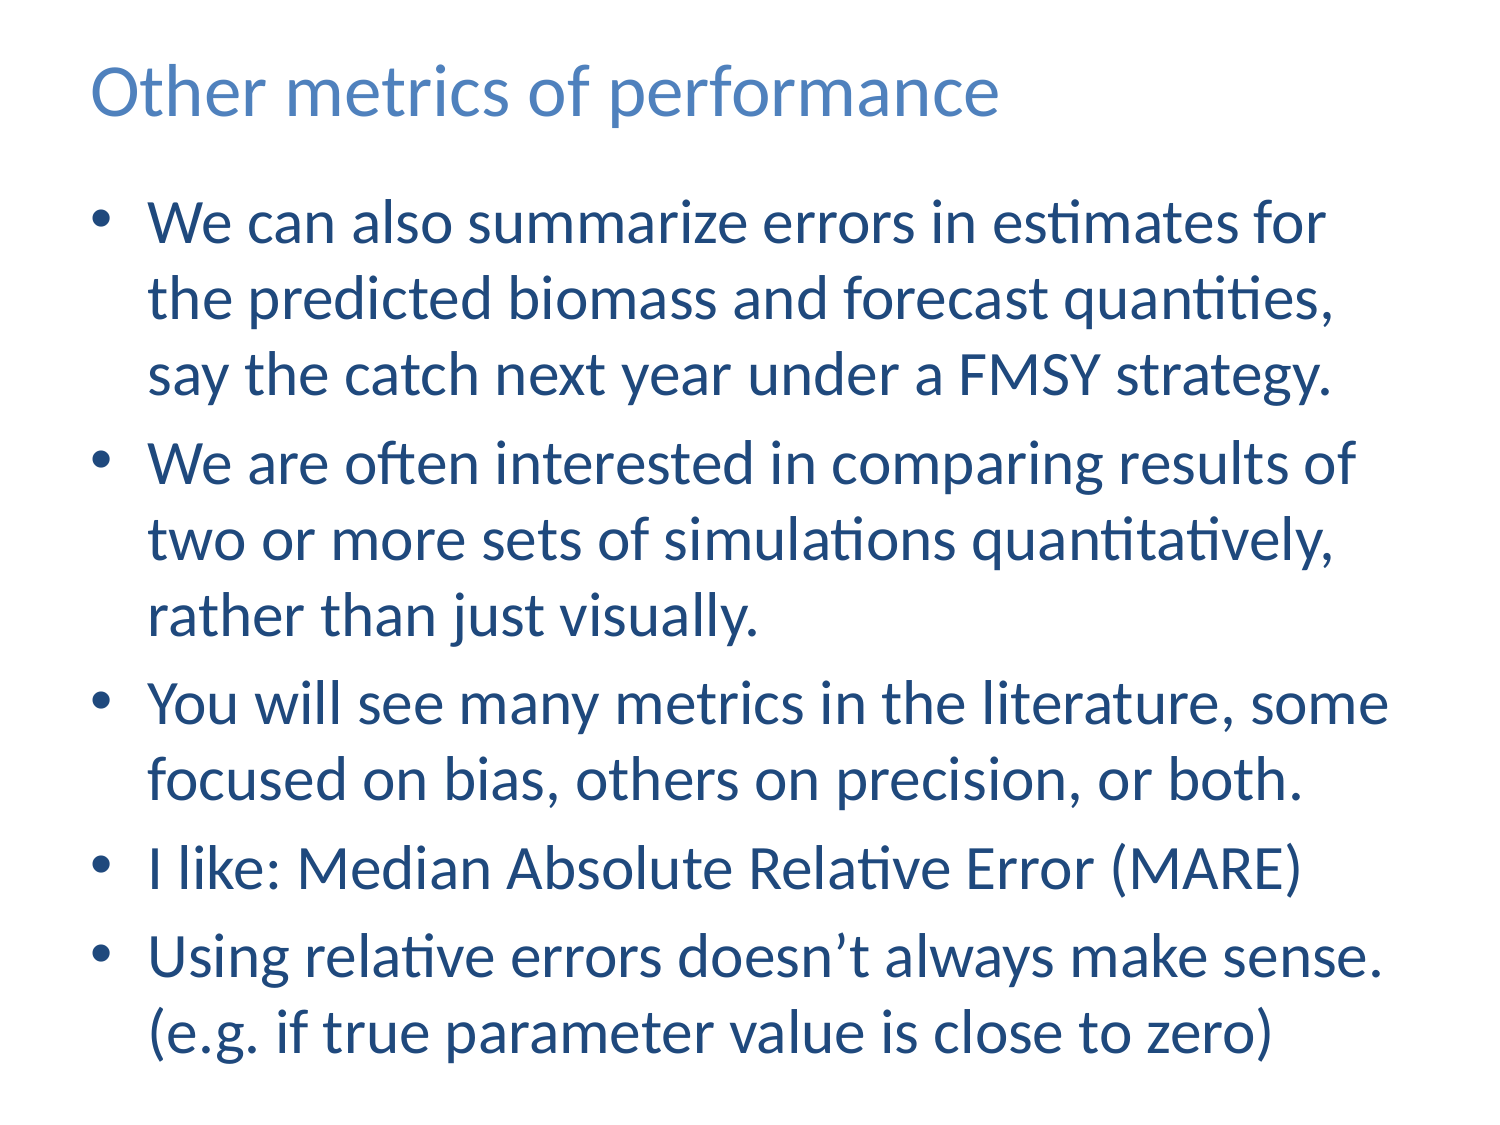

# Other metrics of performance
We can also summarize errors in estimates for the predicted biomass and forecast quantities, say the catch next year under a FMSY strategy.
We are often interested in comparing results of two or more sets of simulations quantitatively, rather than just visually.
You will see many metrics in the literature, some focused on bias, others on precision, or both.
I like: Median Absolute Relative Error (MARE)
Using relative errors doesn’t always make sense. (e.g. if true parameter value is close to zero)